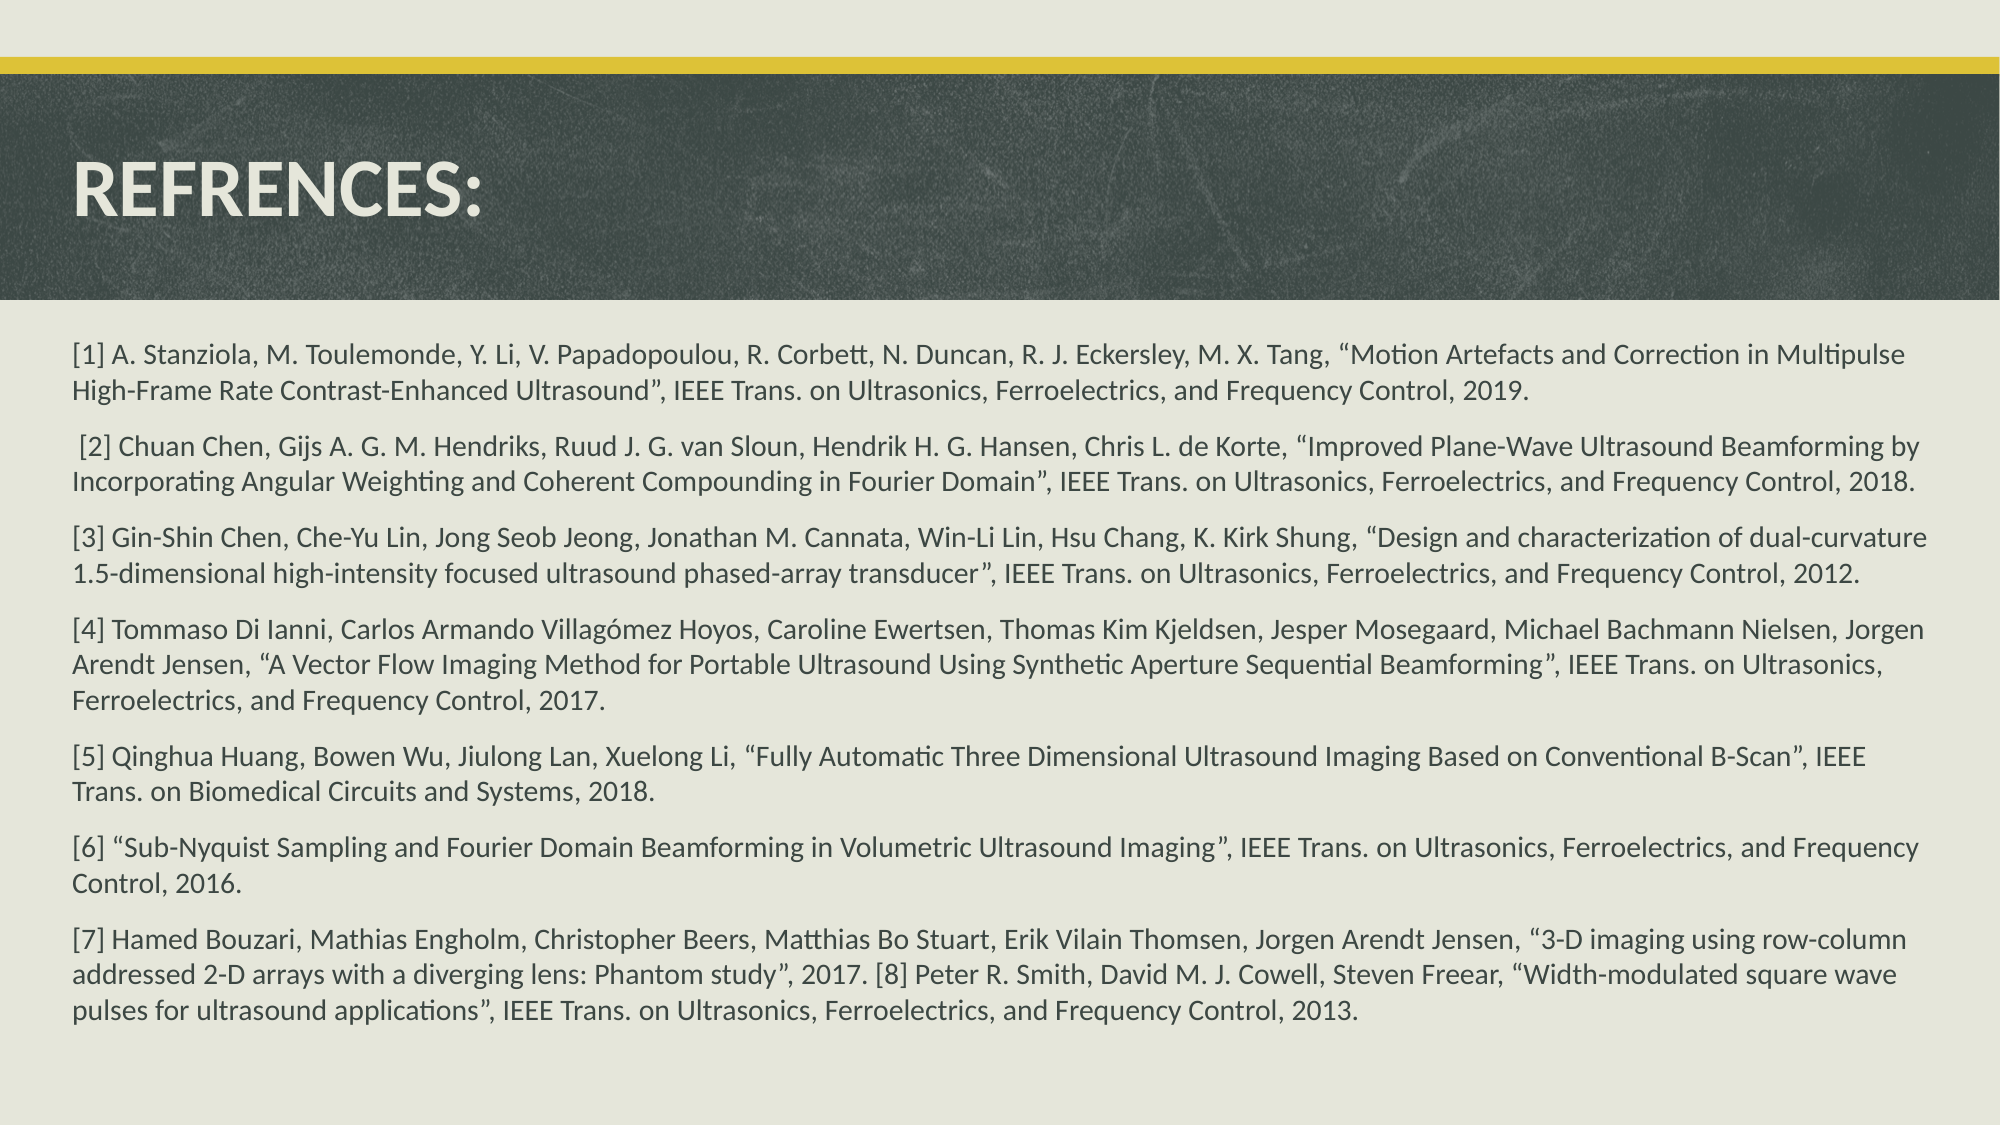

# REFRENCES:
[1] A. Stanziola, M. Toulemonde, Y. Li, V. Papadopoulou, R. Corbett, N. Duncan, R. J. Eckersley, M. X. Tang, “Motion Artefacts and Correction in Multipulse High-Frame Rate Contrast-Enhanced Ultrasound”, IEEE Trans. on Ultrasonics, Ferroelectrics, and Frequency Control, 2019.
 [2] Chuan Chen, Gijs A. G. M. Hendriks, Ruud J. G. van Sloun, Hendrik H. G. Hansen, Chris L. de Korte, “Improved Plane-Wave Ultrasound Beamforming by Incorporating Angular Weighting and Coherent Compounding in Fourier Domain”, IEEE Trans. on Ultrasonics, Ferroelectrics, and Frequency Control, 2018.
[3] Gin-Shin Chen, Che-Yu Lin, Jong Seob Jeong, Jonathan M. Cannata, Win-Li Lin, Hsu Chang, K. Kirk Shung, “Design and characterization of dual-curvature 1.5-dimensional high-intensity focused ultrasound phased-array transducer”, IEEE Trans. on Ultrasonics, Ferroelectrics, and Frequency Control, 2012.
[4] Tommaso Di Ianni, Carlos Armando Villagómez Hoyos, Caroline Ewertsen, Thomas Kim Kjeldsen, Jesper Mosegaard, Michael Bachmann Nielsen, Jorgen Arendt Jensen, “A Vector Flow Imaging Method for Portable Ultrasound Using Synthetic Aperture Sequential Beamforming”, IEEE Trans. on Ultrasonics, Ferroelectrics, and Frequency Control, 2017.
[5] Qinghua Huang, Bowen Wu, Jiulong Lan, Xuelong Li, “Fully Automatic Three Dimensional Ultrasound Imaging Based on Conventional B-Scan”, IEEE Trans. on Biomedical Circuits and Systems, 2018.
[6] “Sub-Nyquist Sampling and Fourier Domain Beamforming in Volumetric Ultrasound Imaging”, IEEE Trans. on Ultrasonics, Ferroelectrics, and Frequency Control, 2016.
[7] Hamed Bouzari, Mathias Engholm, Christopher Beers, Matthias Bo Stuart, Erik Vilain Thomsen, Jorgen Arendt Jensen, “3-D imaging using row-column addressed 2-D arrays with a diverging lens: Phantom study”, 2017. [8] Peter R. Smith, David M. J. Cowell, Steven Freear, “Width-modulated square wave pulses for ultrasound applications”, IEEE Trans. on Ultrasonics, Ferroelectrics, and Frequency Control, 2013.